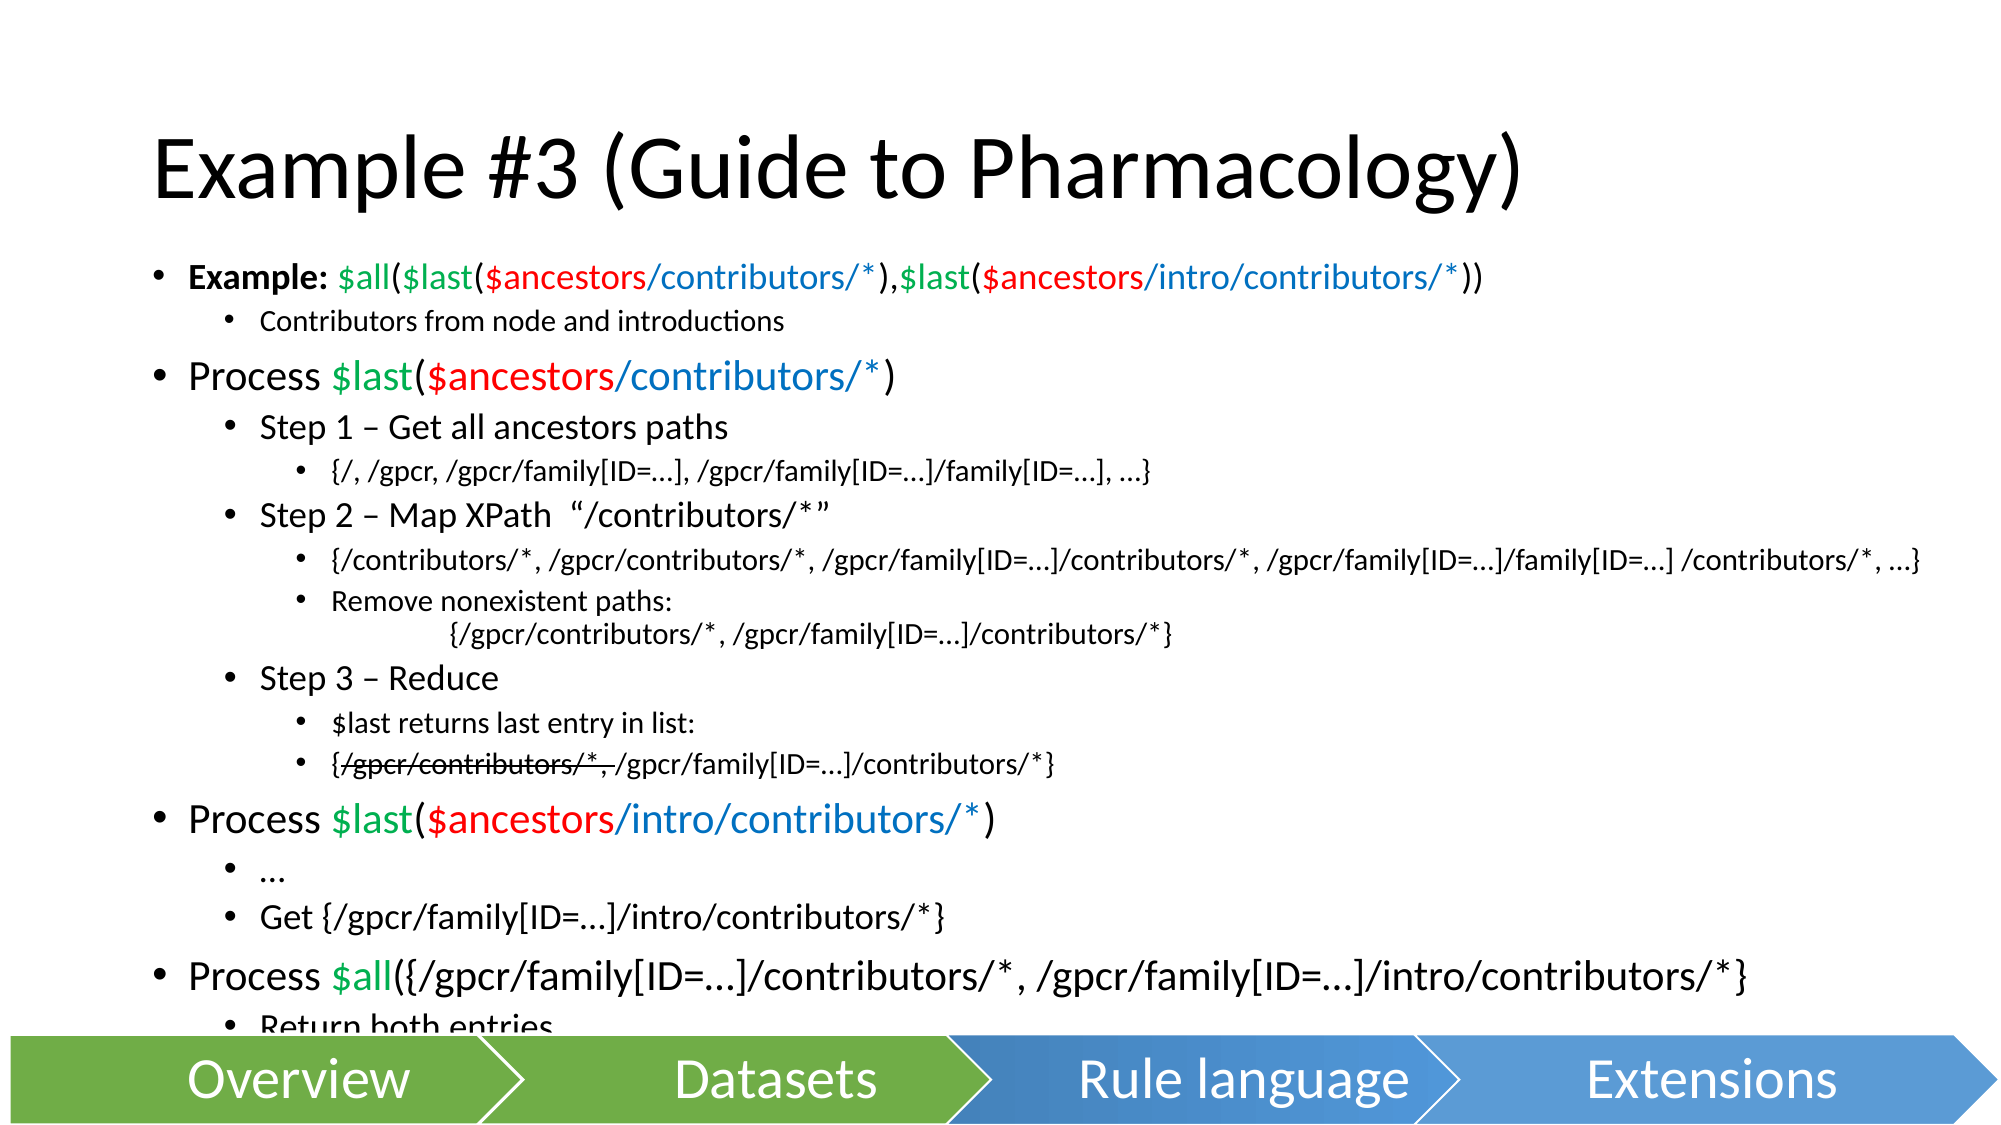

# Example #3 (Guide to Pharmacology)
Example: $all($last($ancestors/contributors/*),$last($ancestors/intro/contributors/*))
Contributors from node and introductions
Process $last($ancestors/contributors/*)
Step 1 – Get all ancestors paths
{/, /gpcr, /gpcr/family[ID=…], /gpcr/family[ID=…]/family[ID=…], …}
Step 2 – Map XPath  “/contributors/*”
{/contributors/*, /gpcr/contributors/*, /gpcr/family[ID=…]/contributors/*, /gpcr/family[ID=…]/family[ID=…] /contributors/*, …}
Remove nonexistent paths:
	 {/gpcr/contributors/*, /gpcr/family[ID=…]/contributors/*}
Step 3 – Reduce
$last returns last entry in list:
{/gpcr/contributors/*, /gpcr/family[ID=…]/contributors/*}
Process $last($ancestors/intro/contributors/*)
…
Get {/gpcr/family[ID=…]/intro/contributors/*}
Process $all({/gpcr/family[ID=…]/contributors/*, /gpcr/family[ID=…]/intro/contributors/*}
Return both entries

Overview
Datasets
Rule language
Extensions